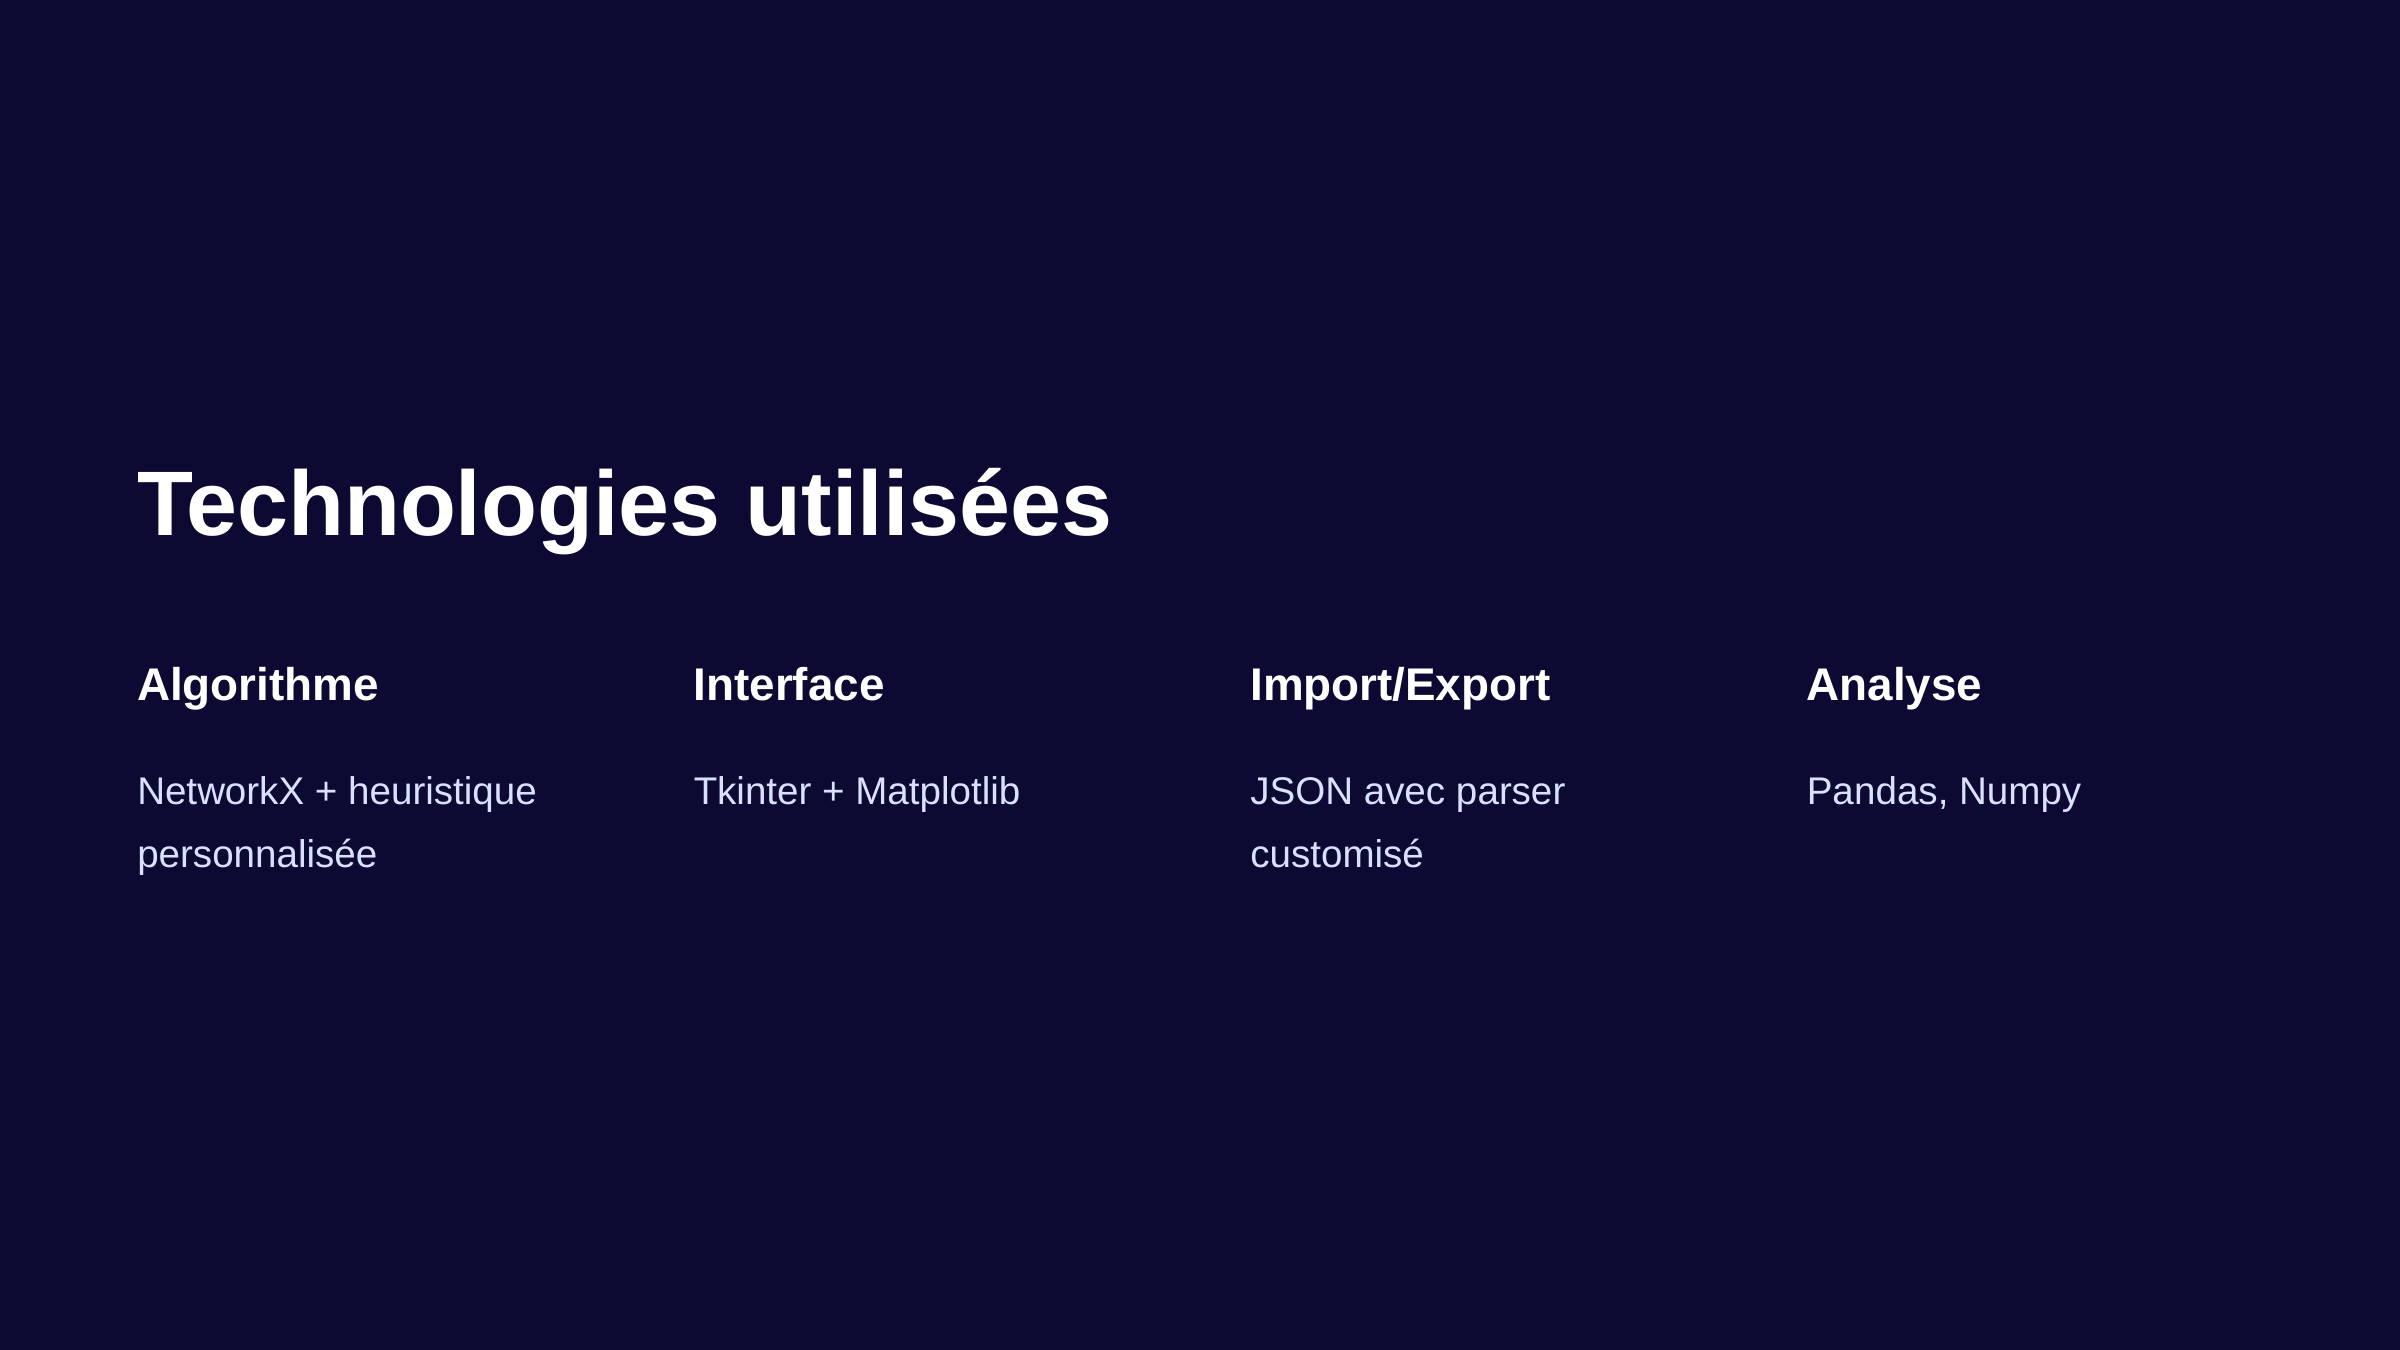

Technologies utilisées
Algorithme
Interface
Import/Export
Analyse
NetworkX + heuristique personnalisée
Tkinter + Matplotlib
JSON avec parser customisé
Pandas, Numpy